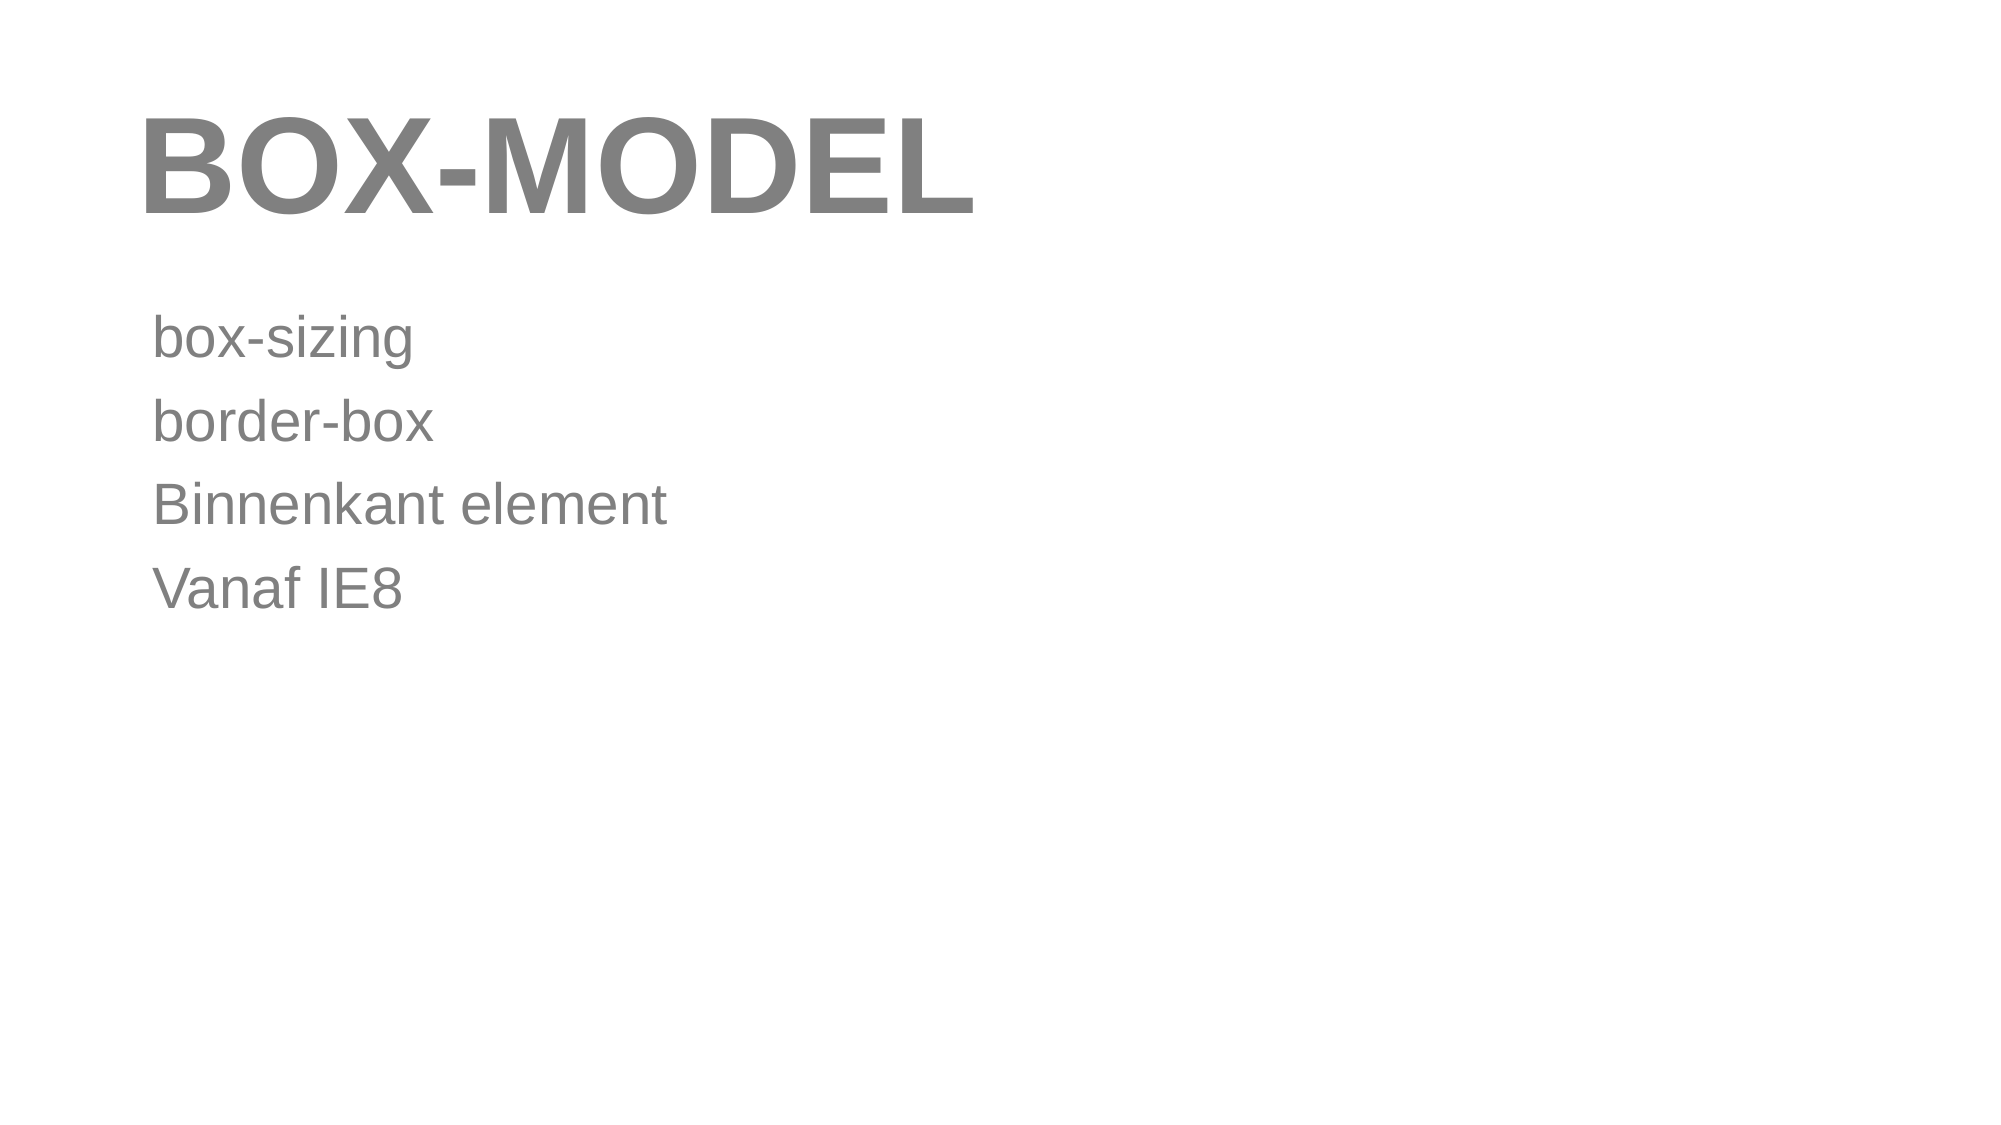

# BOX-MODEL
box-sizing
border-box
Binnenkant element
Vanaf IE8